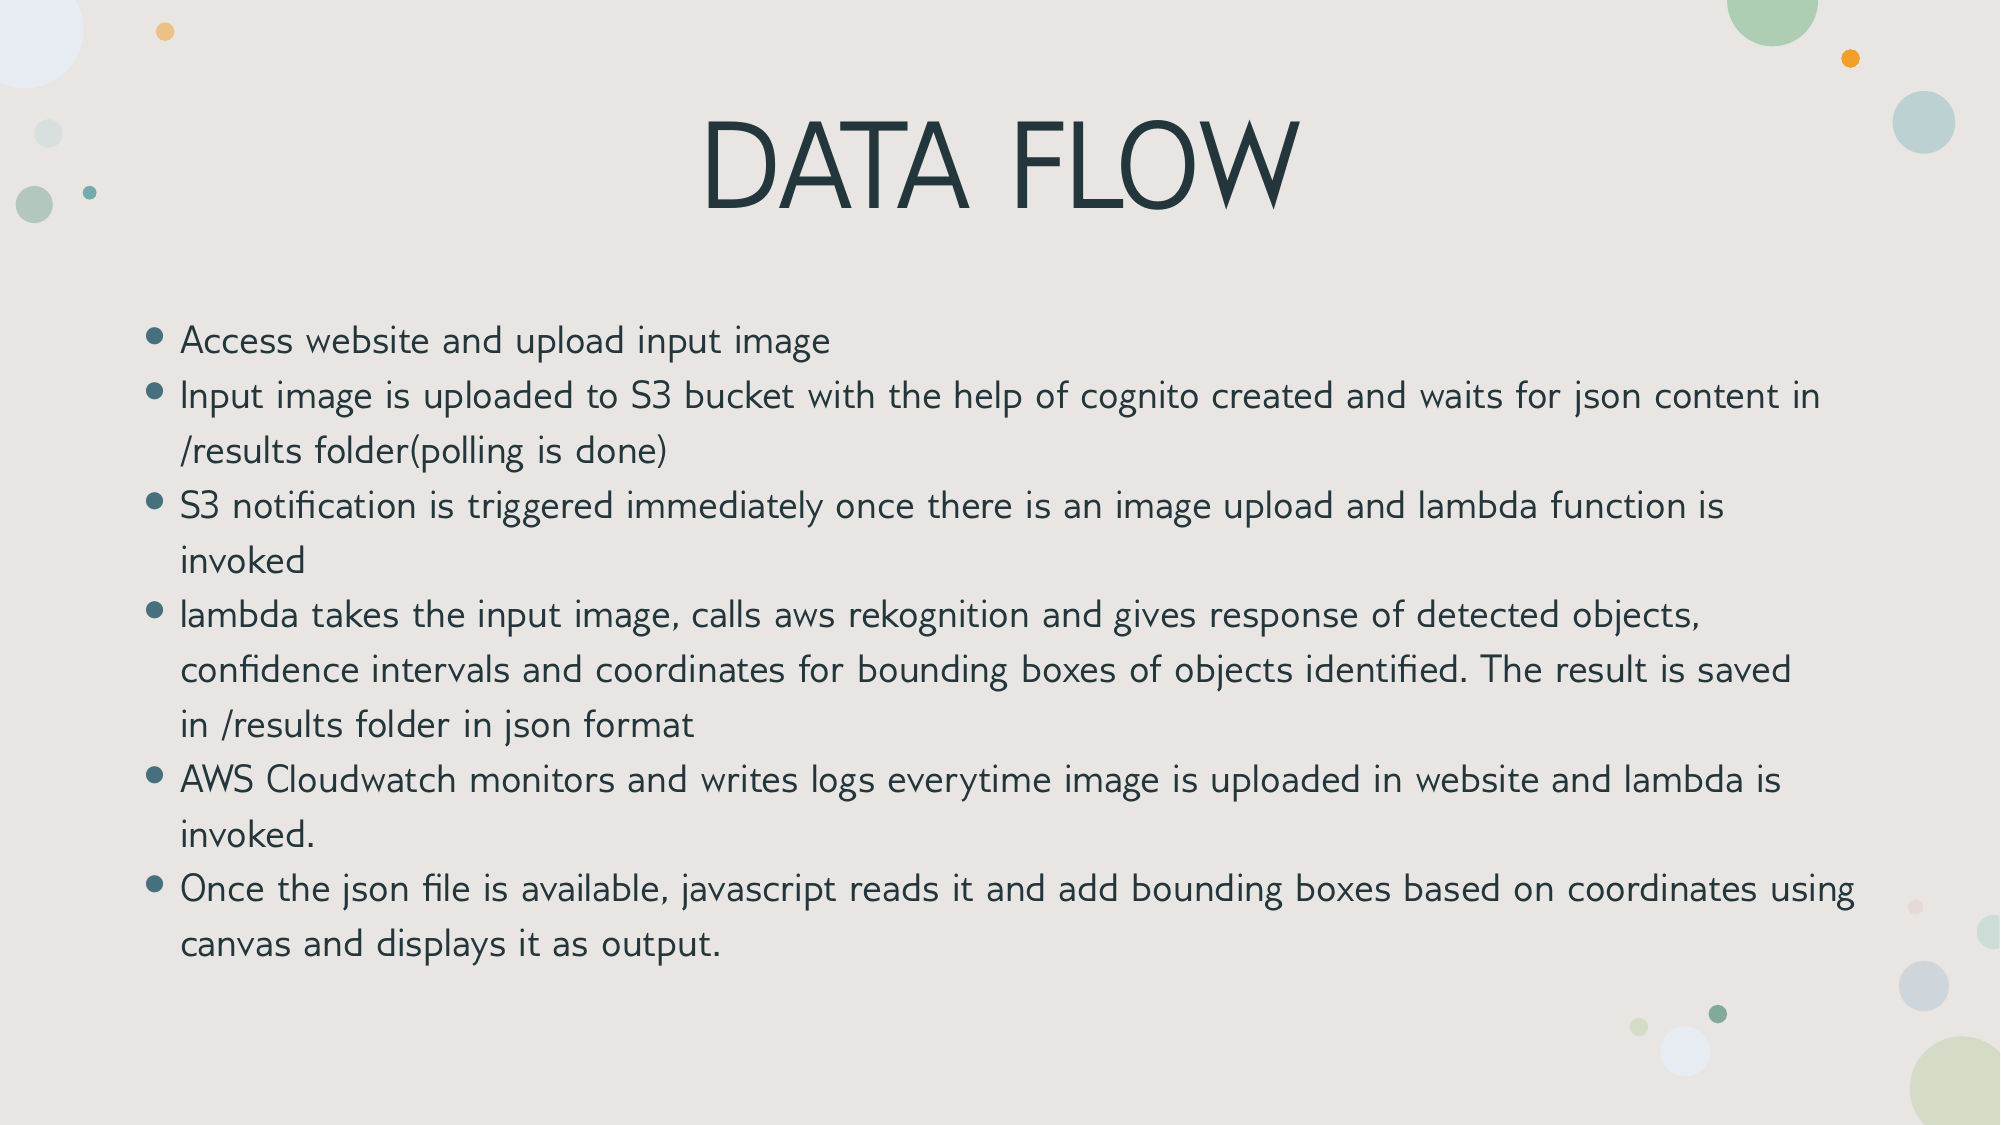

# DATA FLOW
Access website and upload input image
Input image is uploaded to S3 bucket with the help of cognito created and waits for json content in /results folder(polling is done)
S3 notification is triggered immediately once there is an image upload and lambda function is invoked
lambda takes the input image, calls aws rekognition and gives response of detected objects, confidence intervals and coordinates for bounding boxes of objects identified. The result is saved in /results folder in json format
AWS Cloudwatch monitors and writes logs everytime image is uploaded in website and lambda is invoked.
Once the json file is available, javascript reads it and add bounding boxes based on coordinates using canvas and displays it as output.